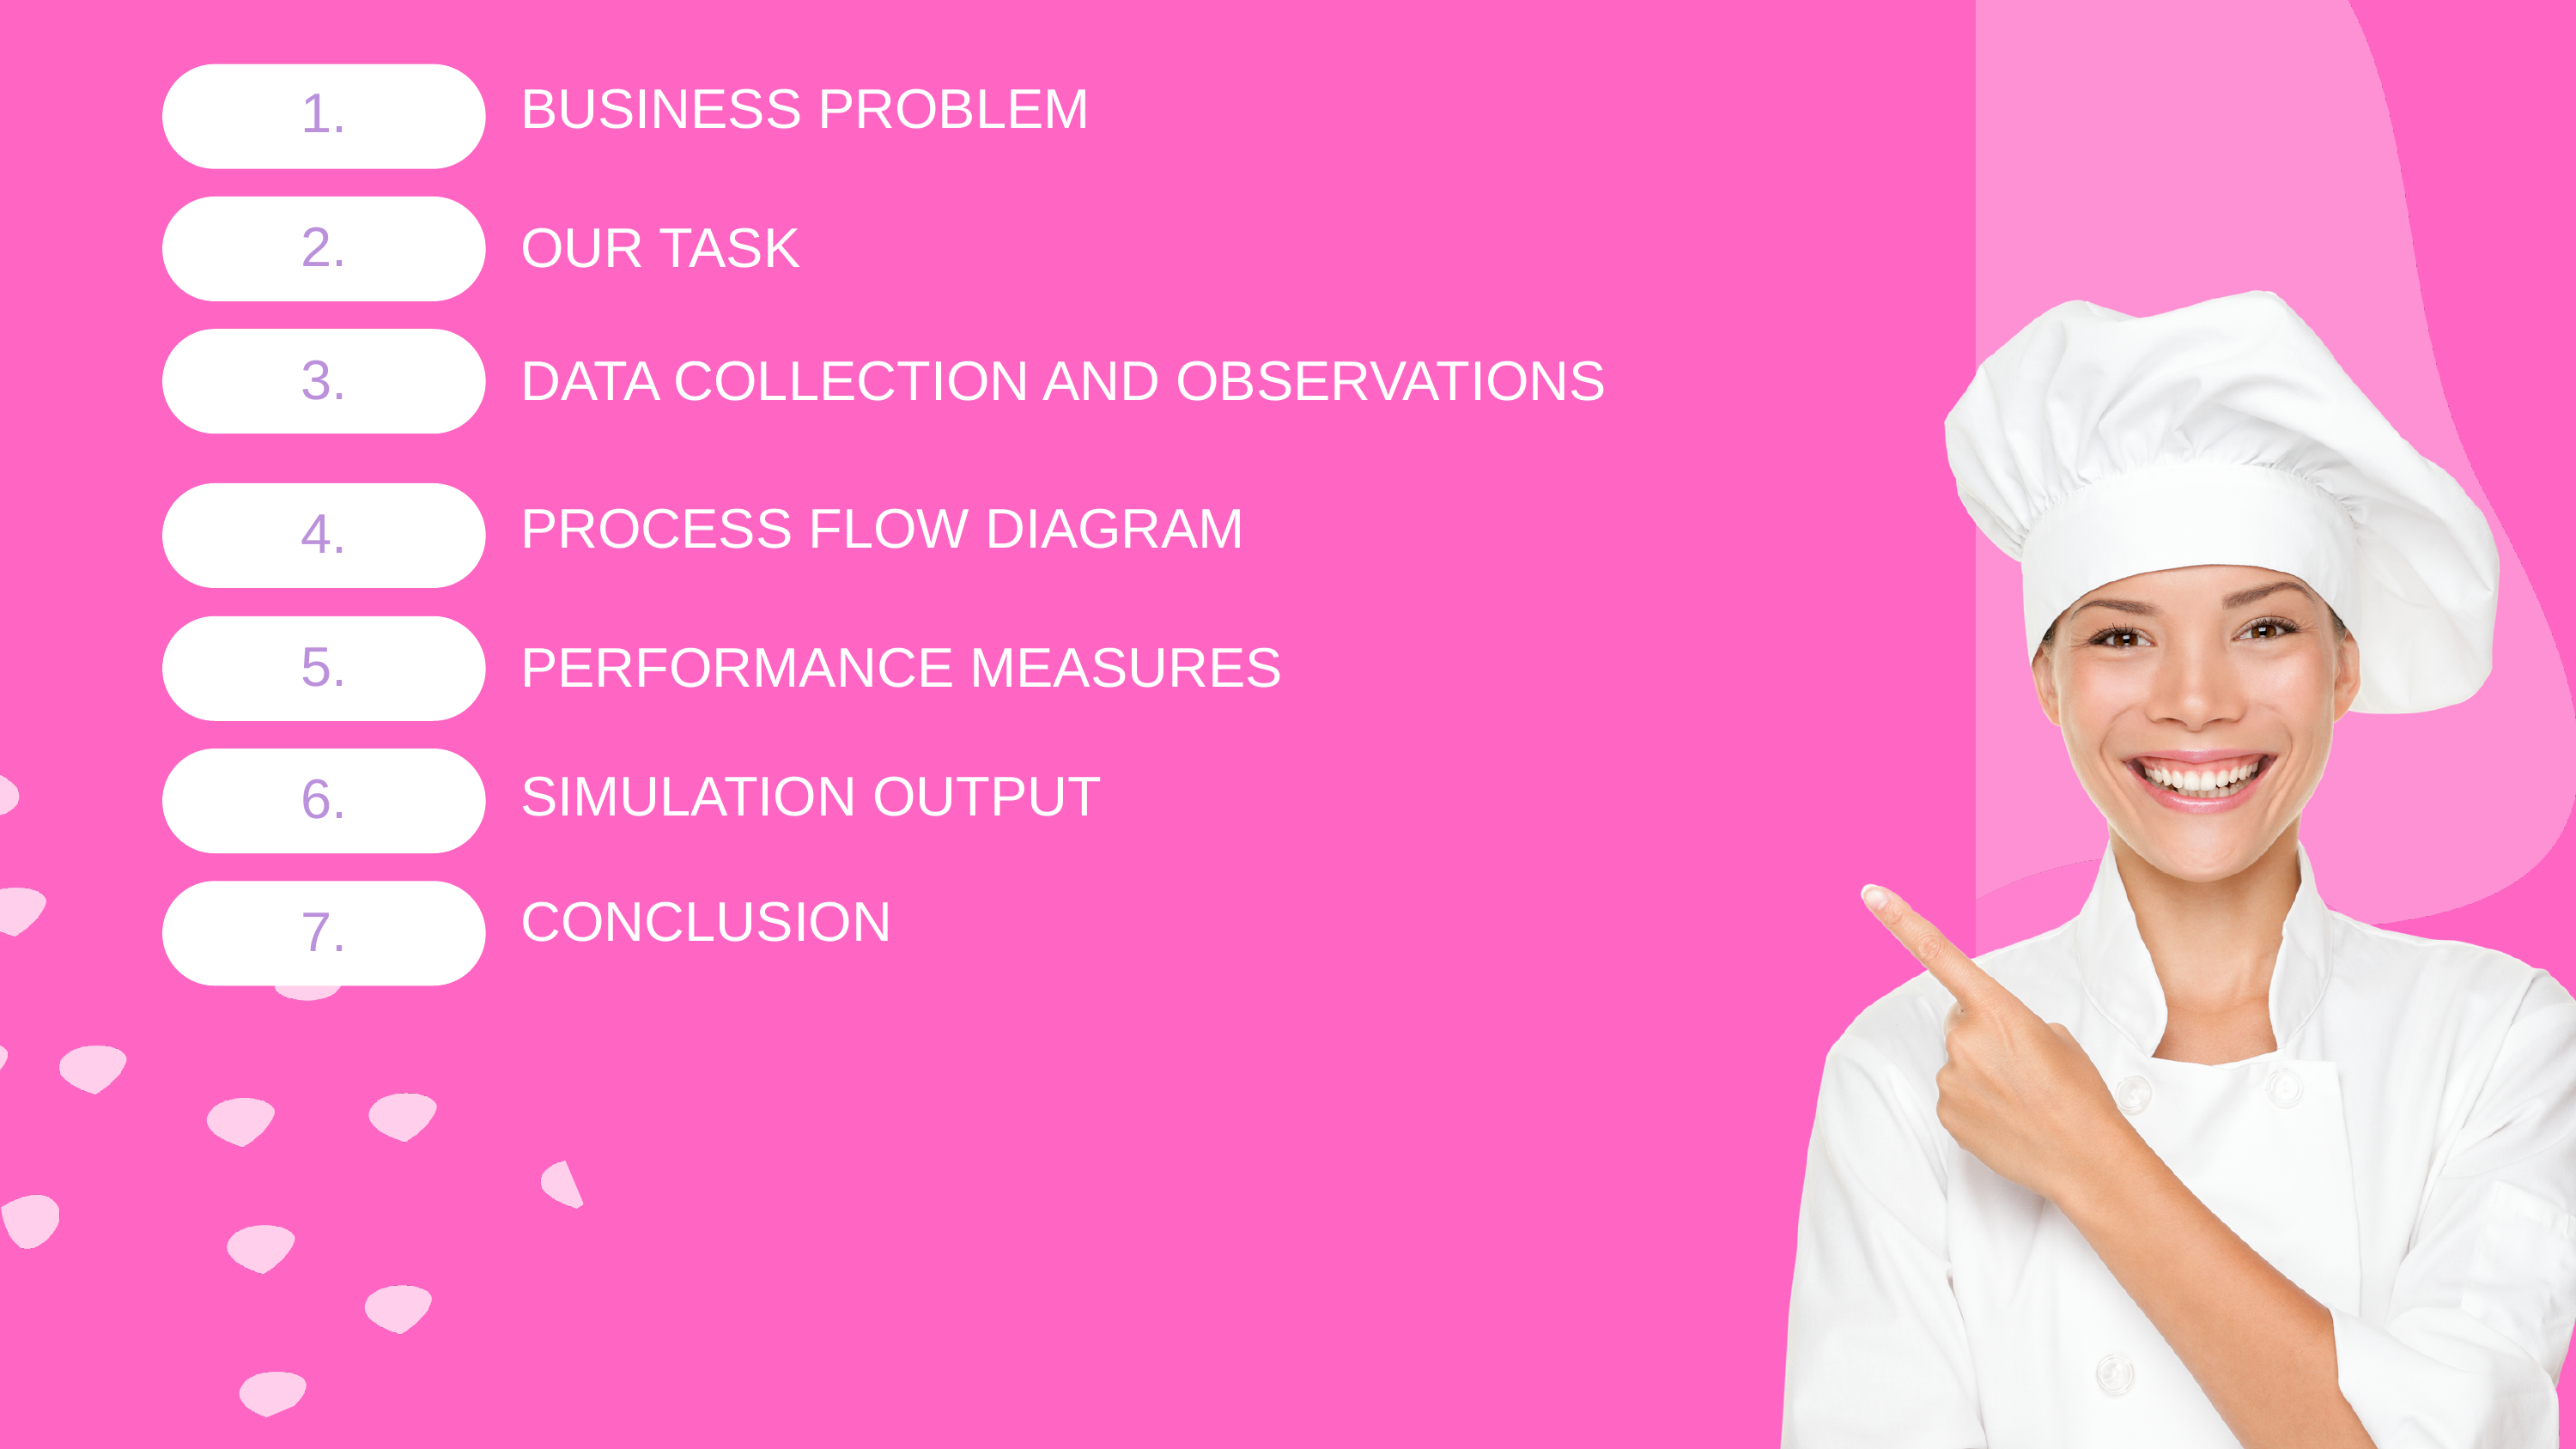

BUSINESS PROBLEM
1.

2.
OUR TASK

3.
DATA COLLECTION AND OBSERVATIONS

PROCESS FLOW DIAGRAM
4.

5.
PERFORMANCE MEASURES

SIMULATION OUTPUT
6.

CONCLUSION
7.